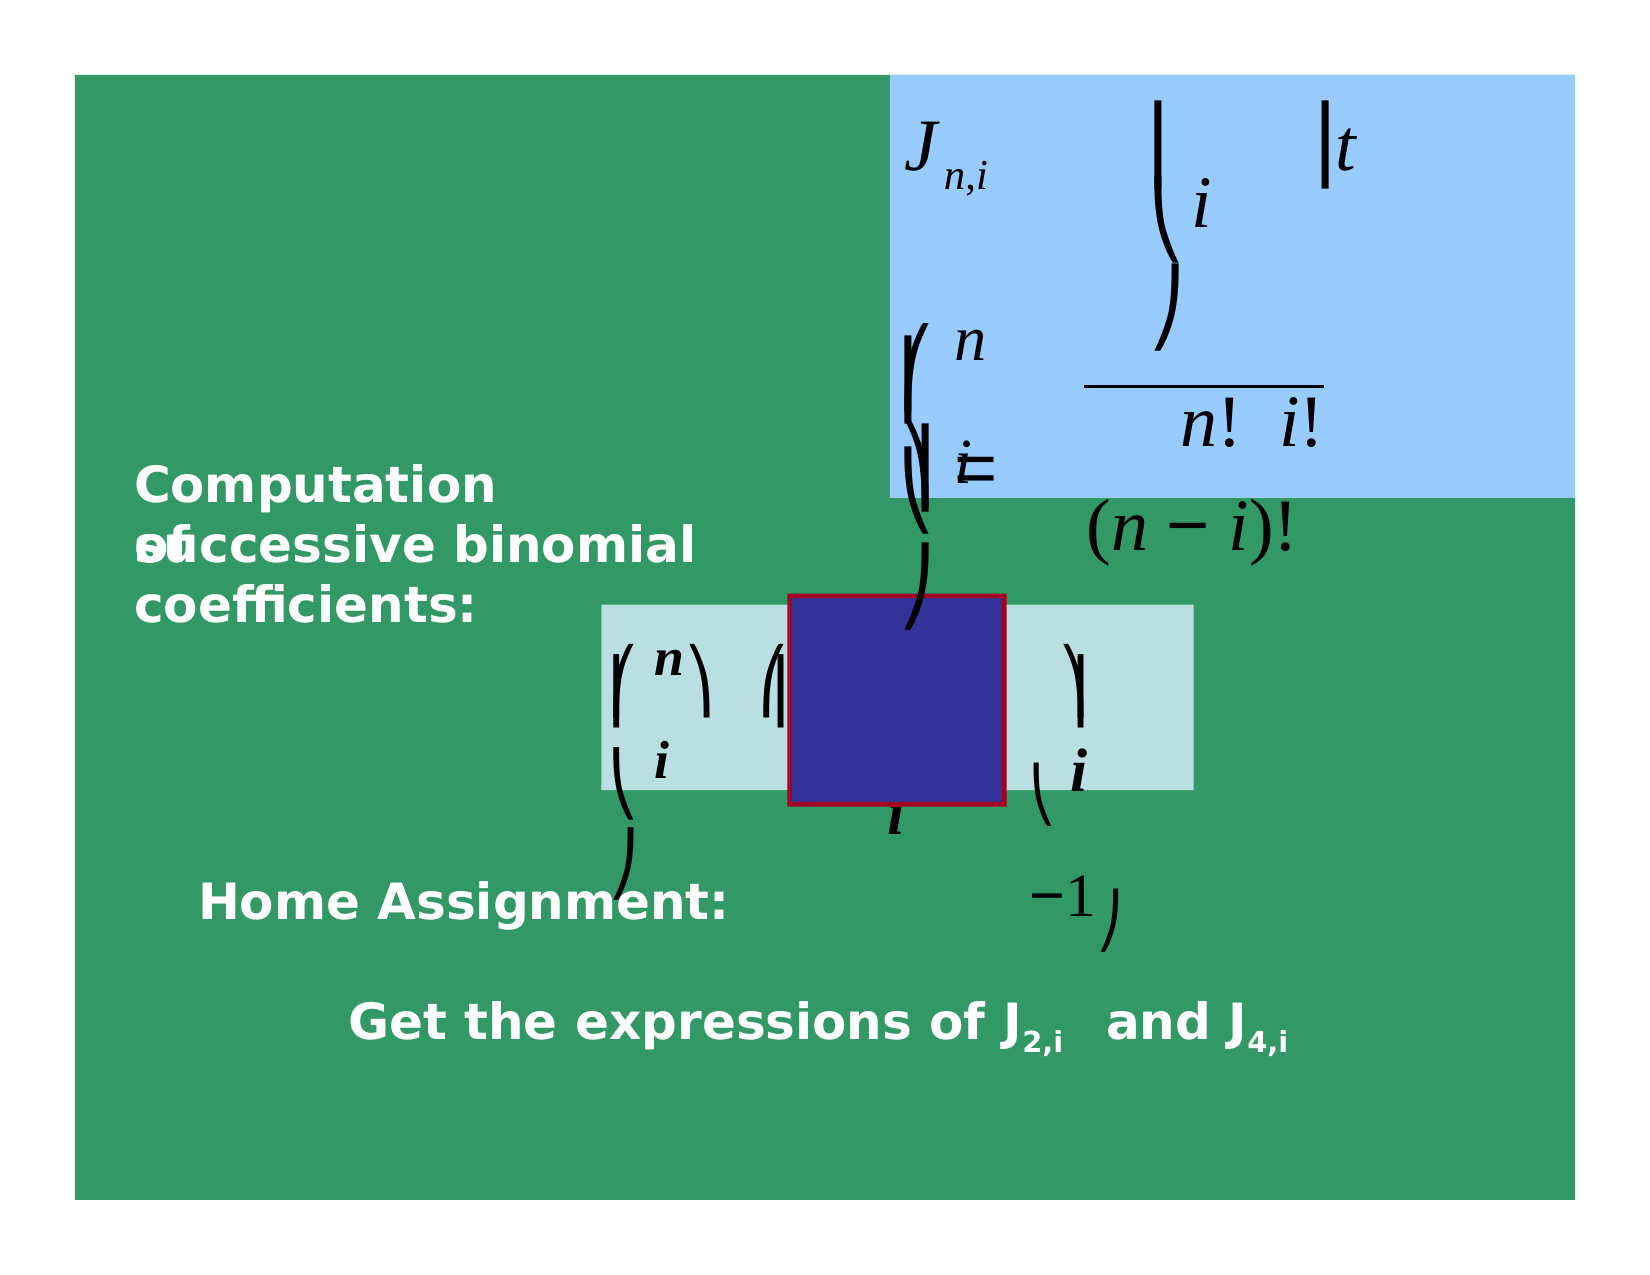

J
# ⎜	⎟t
n,i
⎝	⎠
n!  i!(n − i)!
i
⎛ n ⎞
⎜	⎟ =
⎝ i ⎠
Computation of
successive binomial coefficients:

⎛ n⎞	⎛	n	⎞
n − i +1
i
⎜	⎟ = (	)⎜	⎟
⎝ i −1⎠
⎝ i ⎠
Home Assignment:
Get the expressions of J2,i
and J4,i